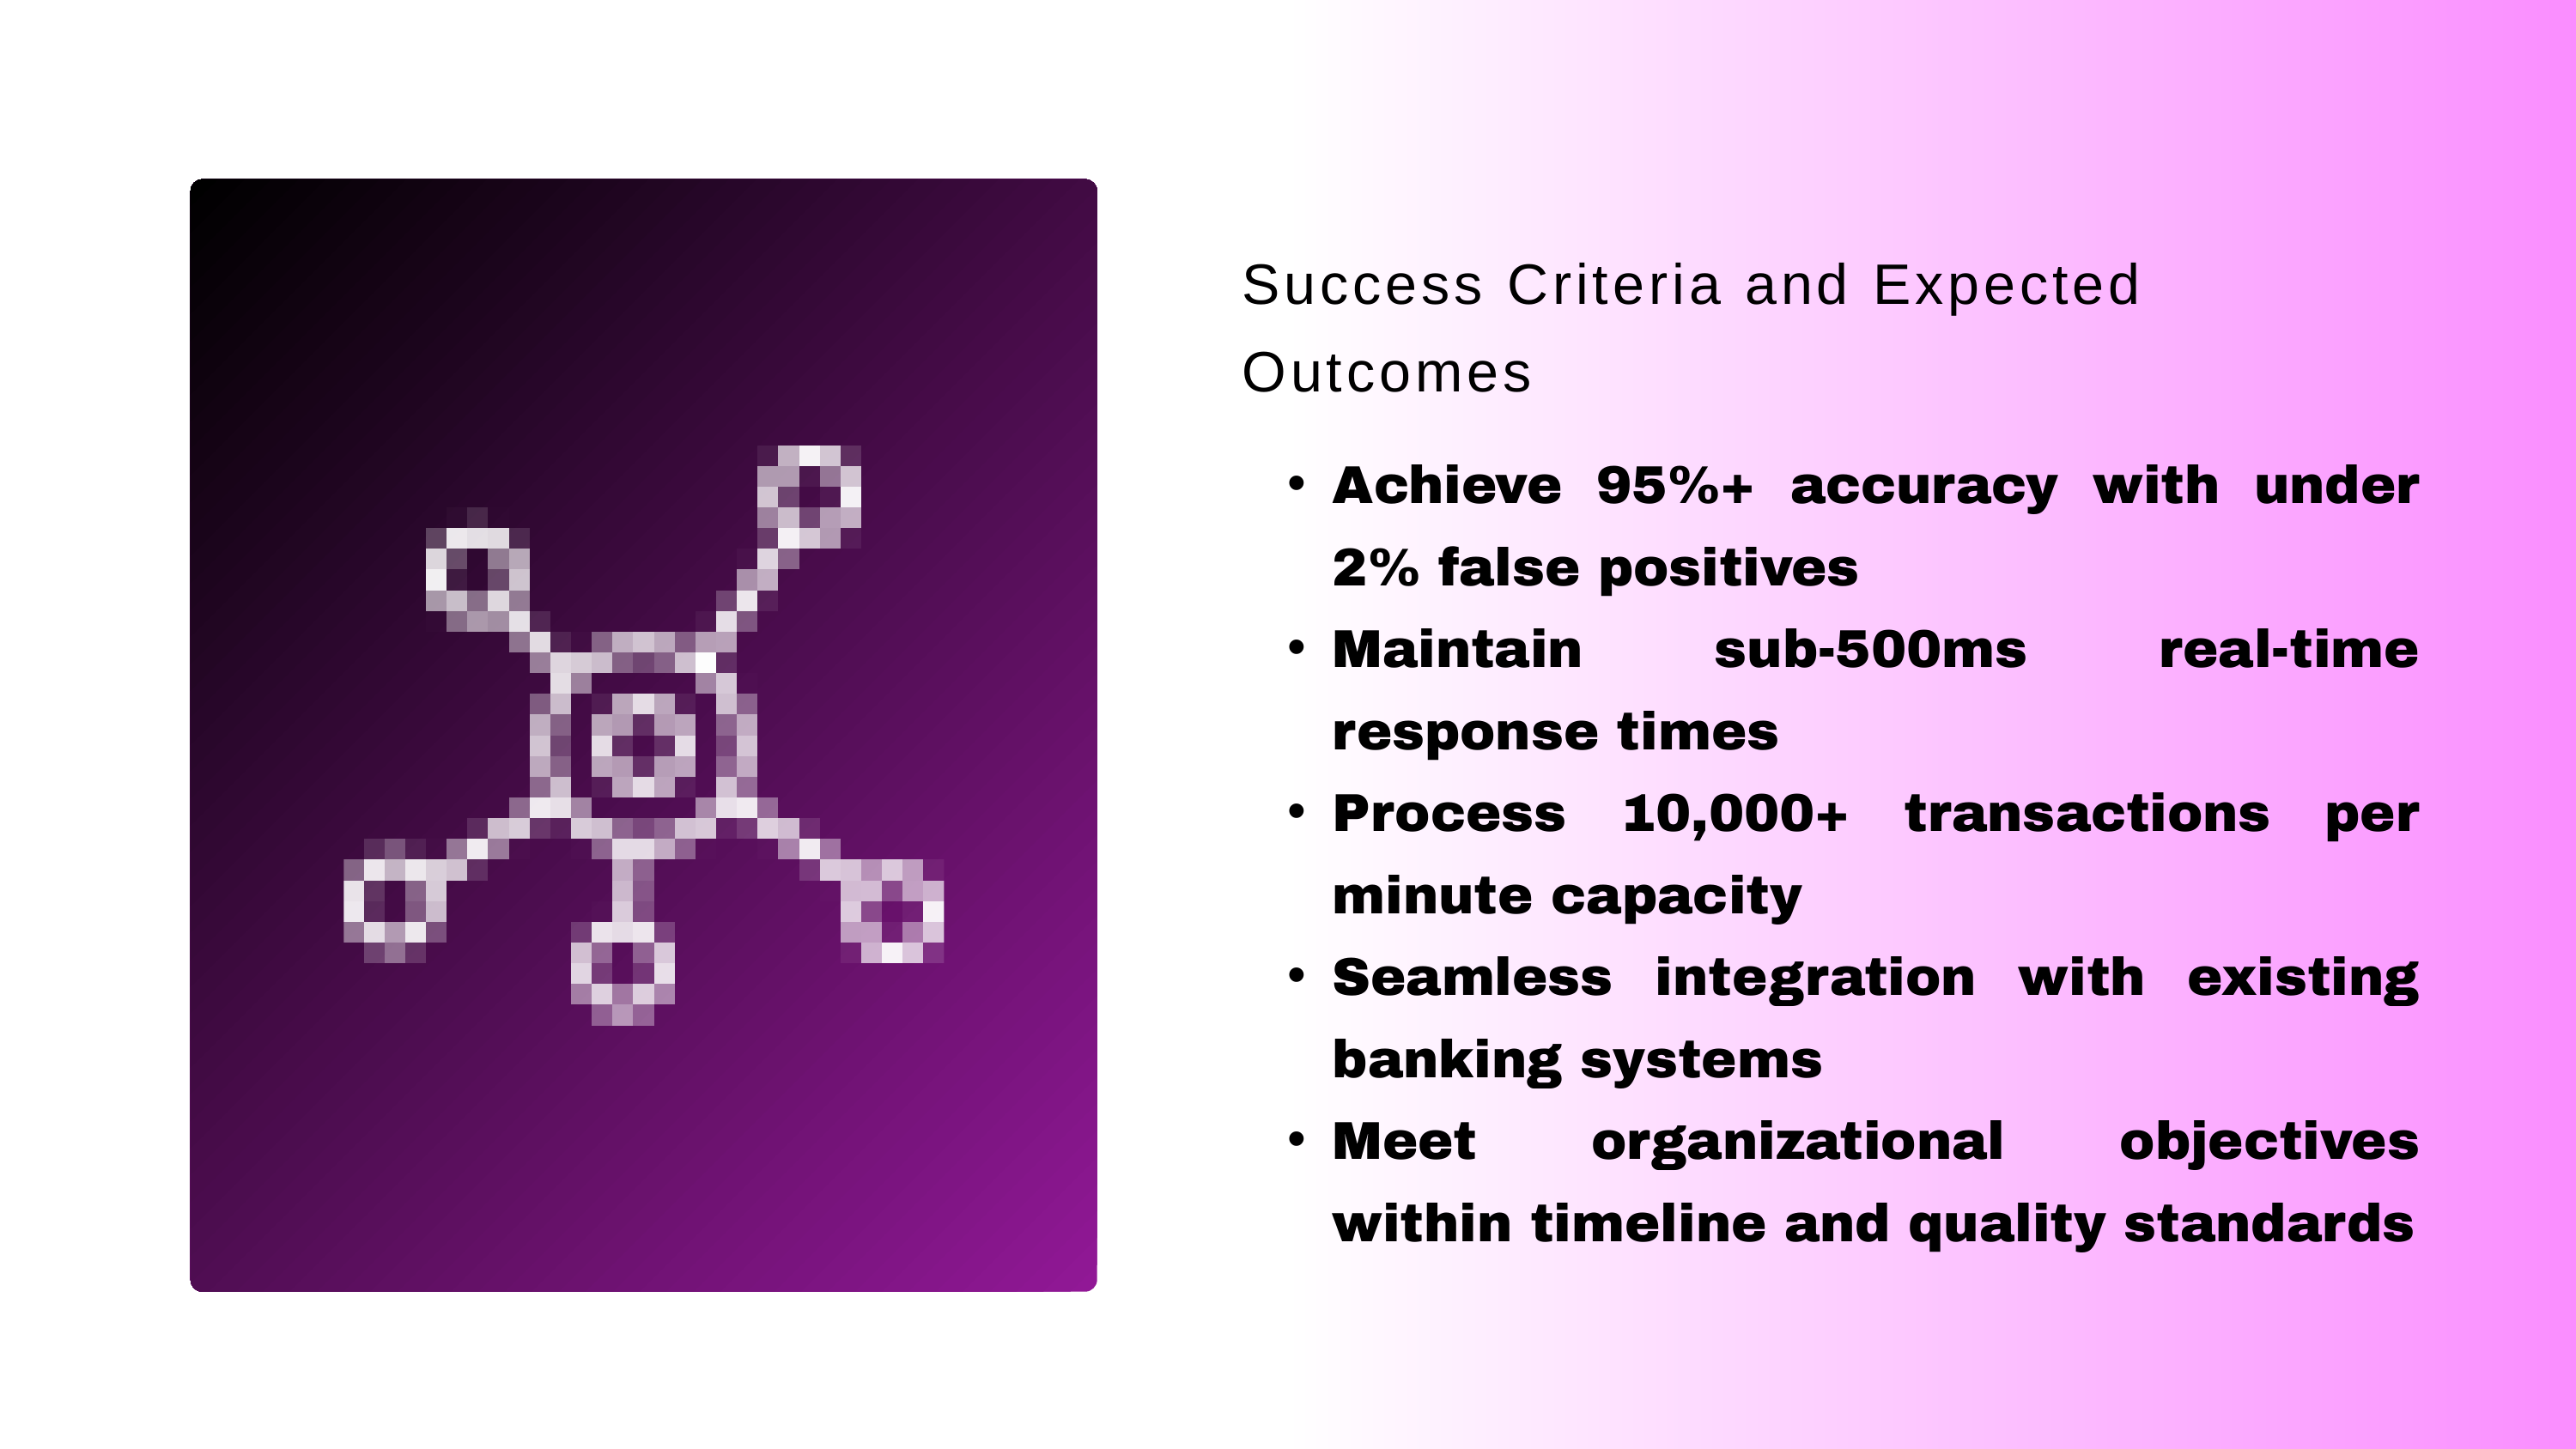

Success Criteria and Expected Outcomes
Achieve 95%+ accuracy with under 2% false positives
Maintain sub-500ms real-time response times
Process 10,000+ transactions per minute capacity
Seamless integration with existing banking systems
Meet organizational objectives within timeline and quality standards